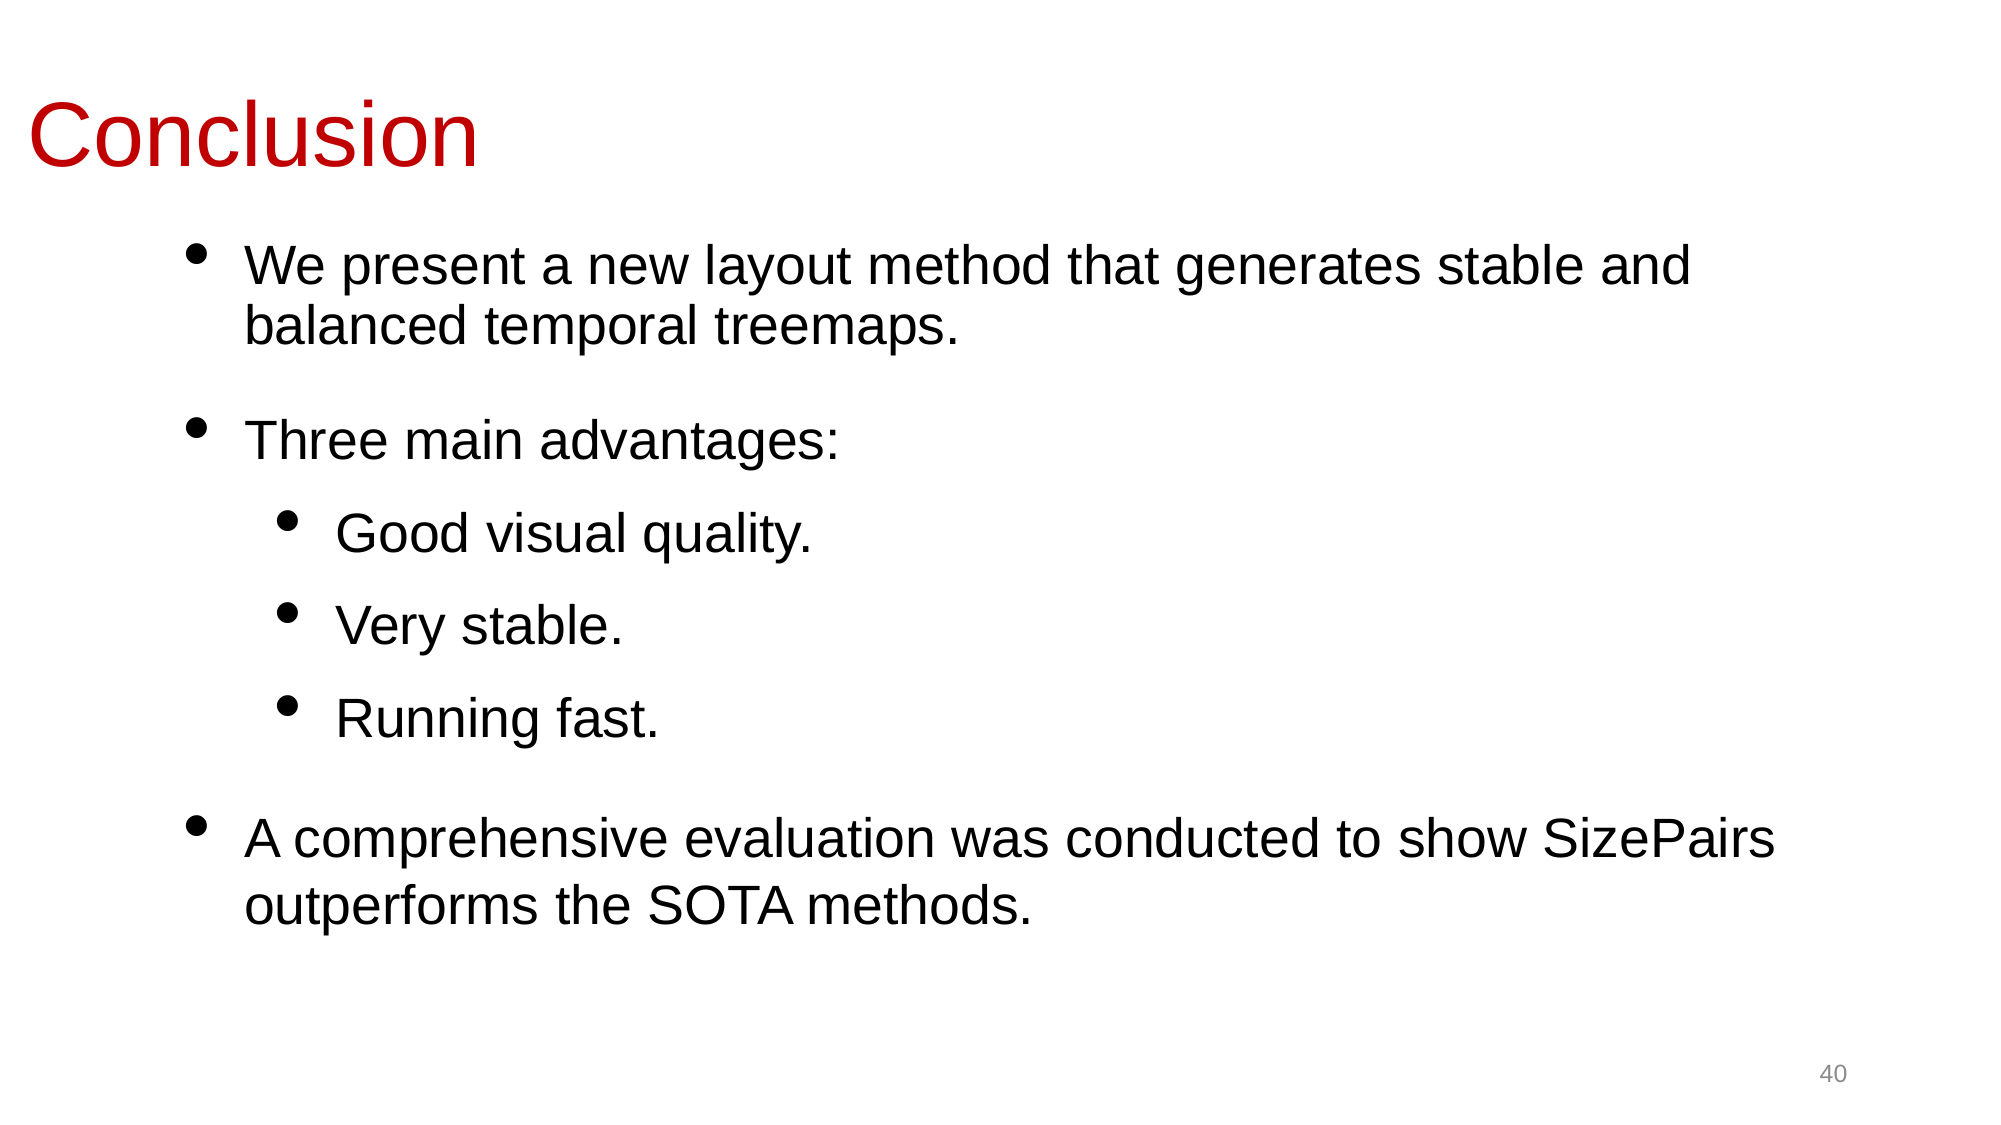

Conclusion
We present a new layout method that generates stable and balanced temporal treemaps.
Three main advantages:
Good visual quality.
Very stable.
Running fast.
A comprehensive evaluation was conducted to show SizePairs outperforms the SOTA methods.
40